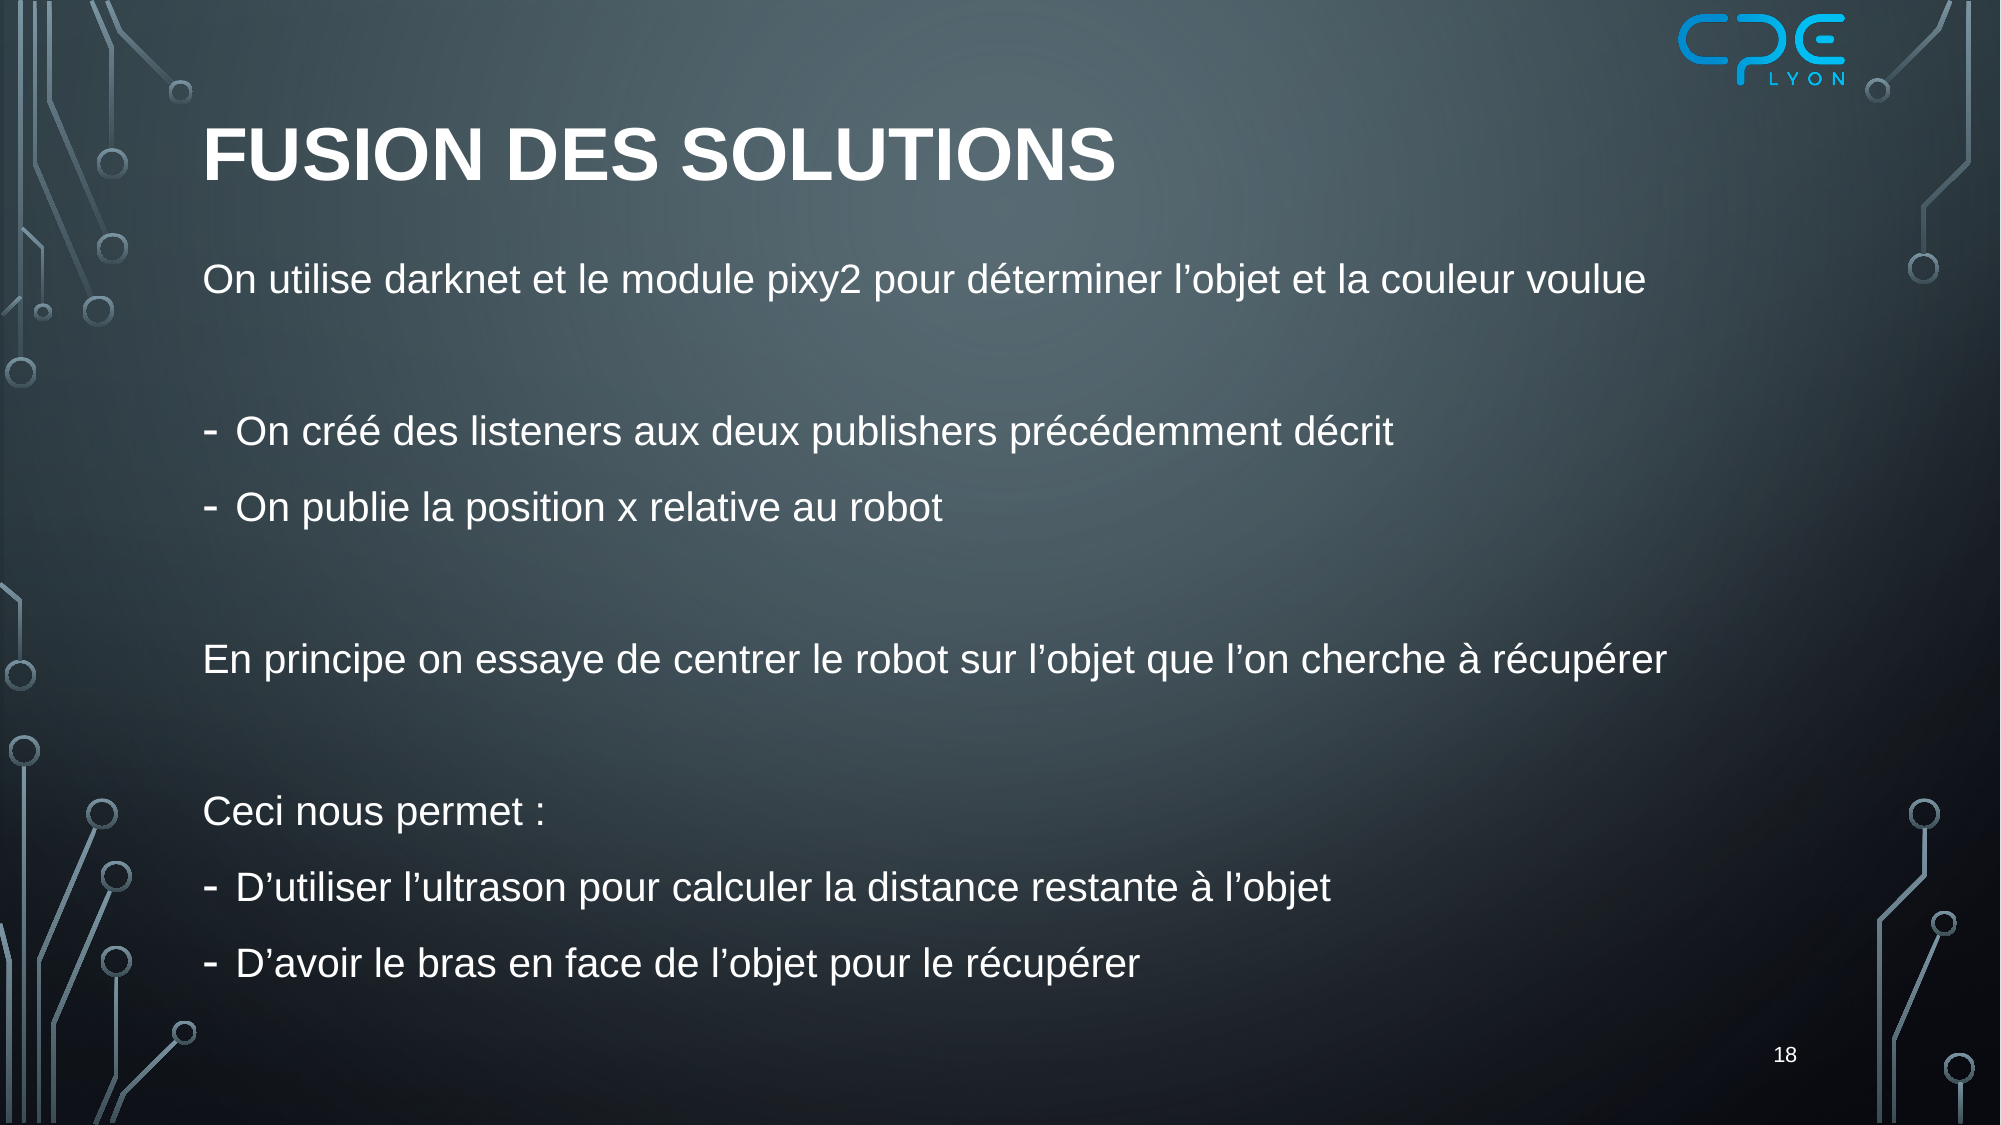

# Fusion des solutions
On utilise darknet et le module pixy2 pour déterminer l’objet et la couleur voulue

On créé des listeners aux deux publishers précédemment décrit
On publie la position x relative au robot

En principe on essaye de centrer le robot sur l’objet que l’on cherche à récupérer

Ceci nous permet :
D’utiliser l’ultrason pour calculer la distance restante à l’objet
D’avoir le bras en face de l’objet pour le récupérer

18